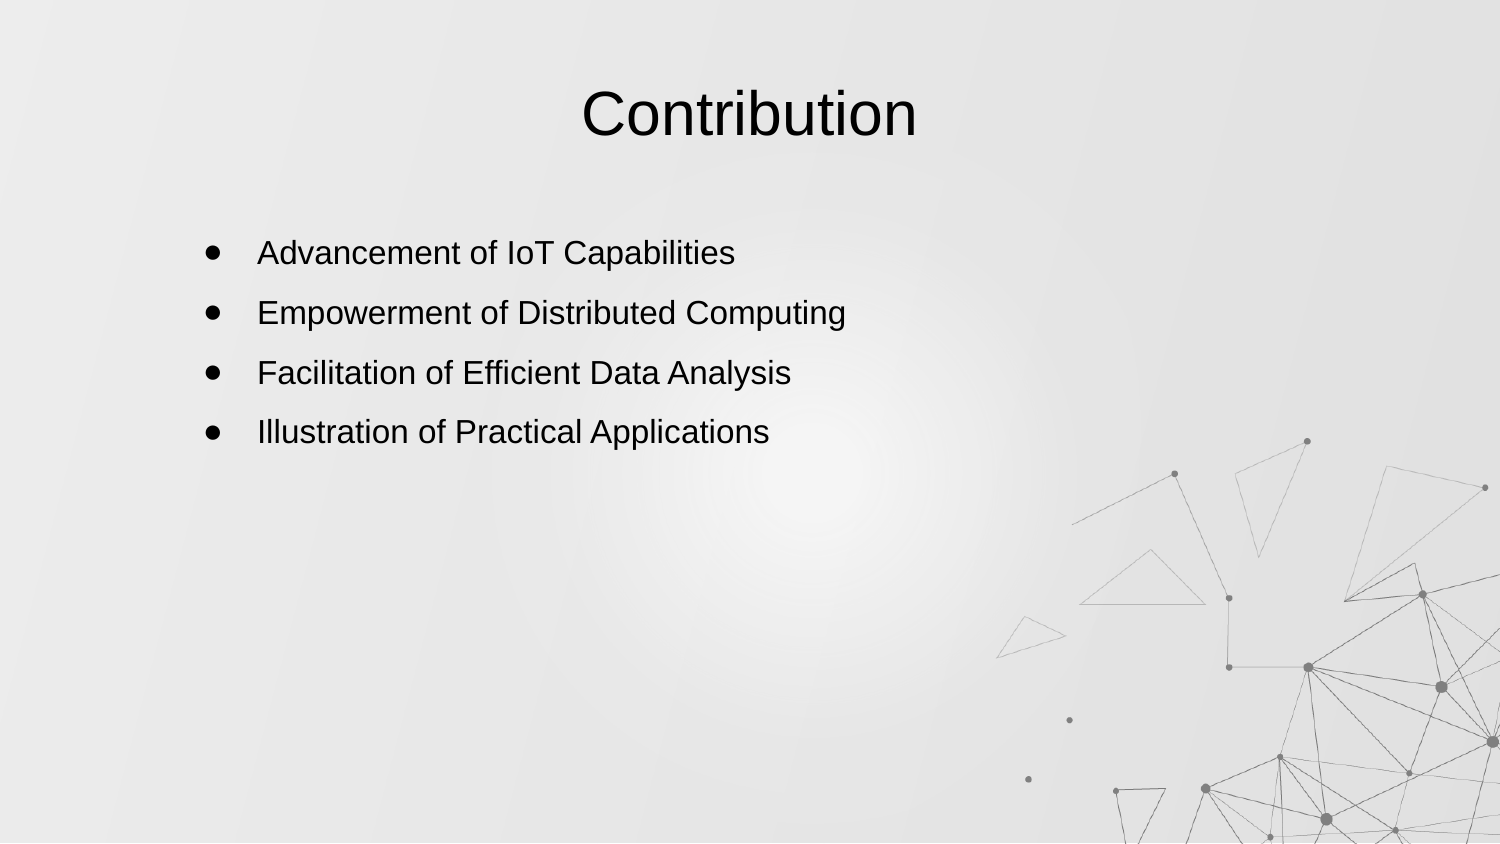

# Contribution
Advancement of IoT Capabilities
Empowerment of Distributed Computing
Facilitation of Efficient Data Analysis
Illustration of Practical Applications